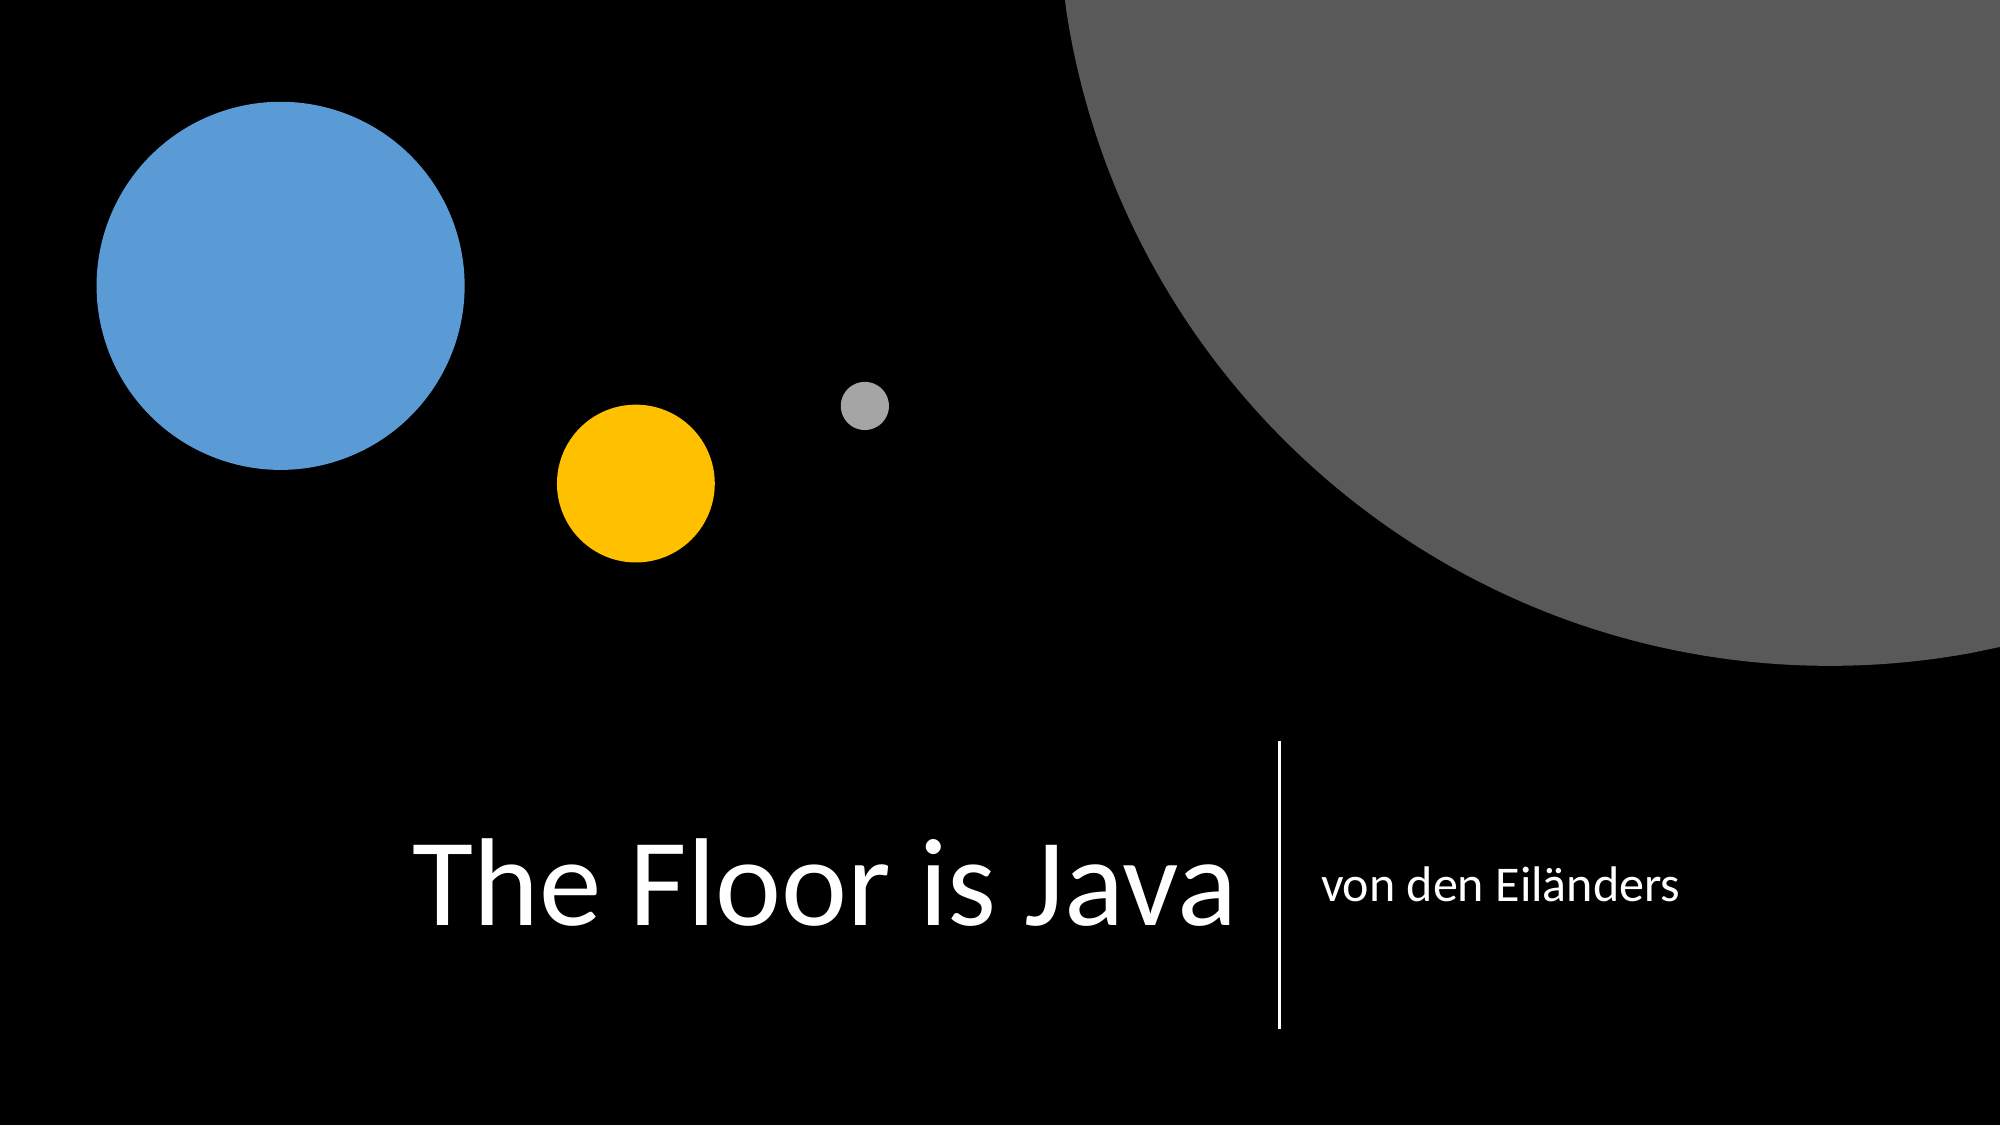

# The Floor is Java
von den Eiländers